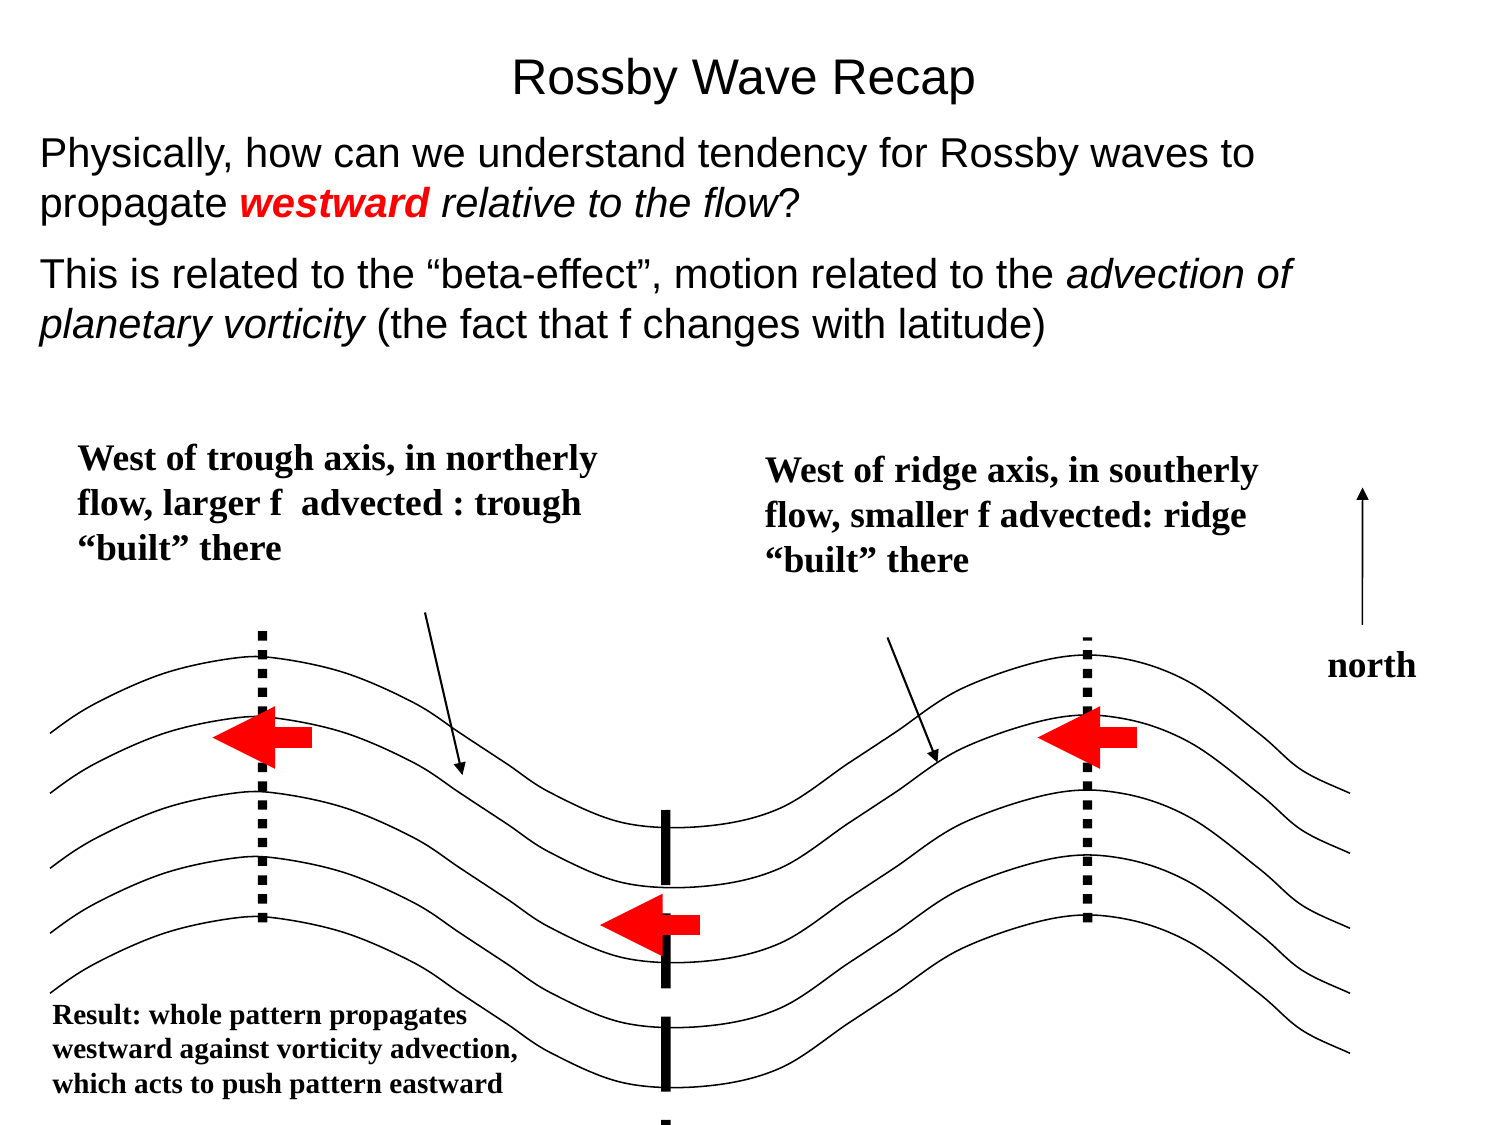

Rossby Wave Recap
Physically, how can we understand tendency for Rossby waves to propagate westward relative to the flow?
This is related to the “beta-effect”, motion related to the advection of planetary vorticity (the fact that f changes with latitude)
West of trough axis, in northerly flow, larger f  advected : trough  “built” there
West of ridge axis, in southerly flow, smaller f advected: ridge  “built” there

north

Result: whole pattern propagates westward against vorticity advection, which acts to push pattern eastward